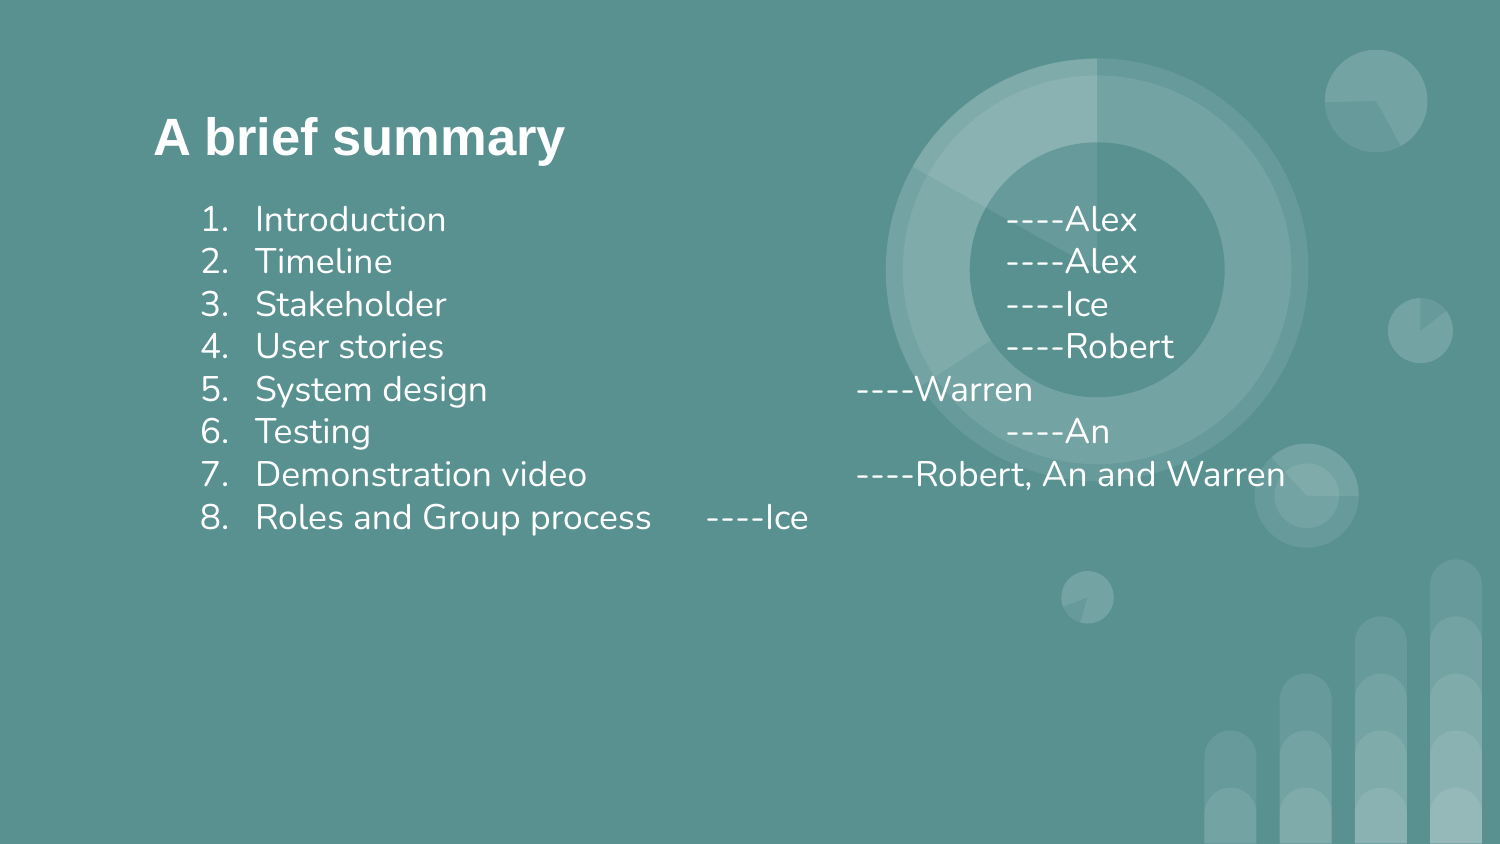

# A brief summary
Introduction 				----Alex
Timeline					----Alex
Stakeholder				----Ice
User stories				----Robert
System design 			----Warren
Testing    				----An
Demonstration video		----Robert, An and Warren
Roles and Group process   	----Ice